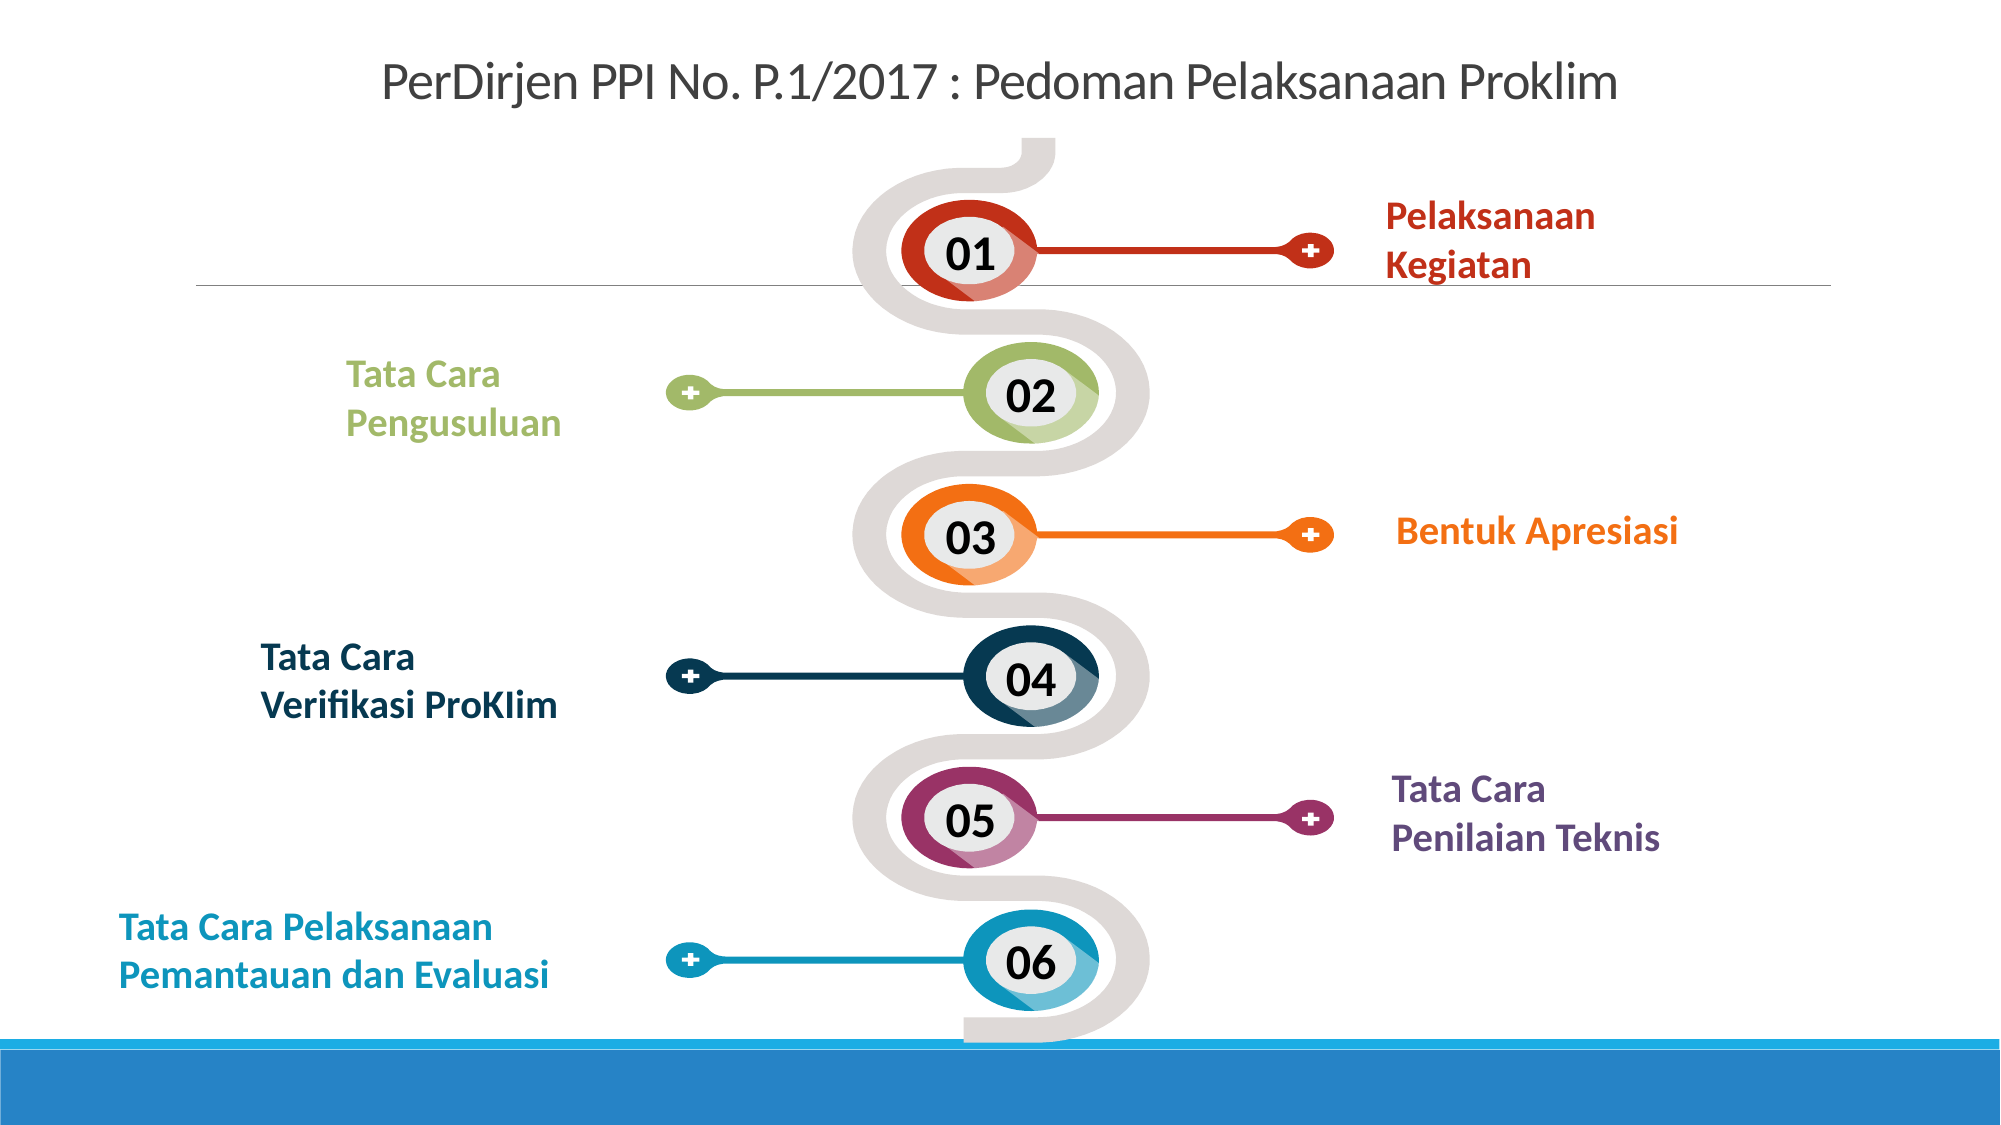

# PerDirjen PPI No. P.1/2017 : Pedoman Pelaksanaan Proklim

Pelaksanaan
Kegiatan
01
Tata Cara
Pengusuluan
02
03
Bentuk Apresiasi
Tata Cara
Verifikasi ProKIim
04
Tata Cara
Penilaian Teknis
05
Tata Cara Pelaksanaan
Pemantauan dan Evaluasi
06